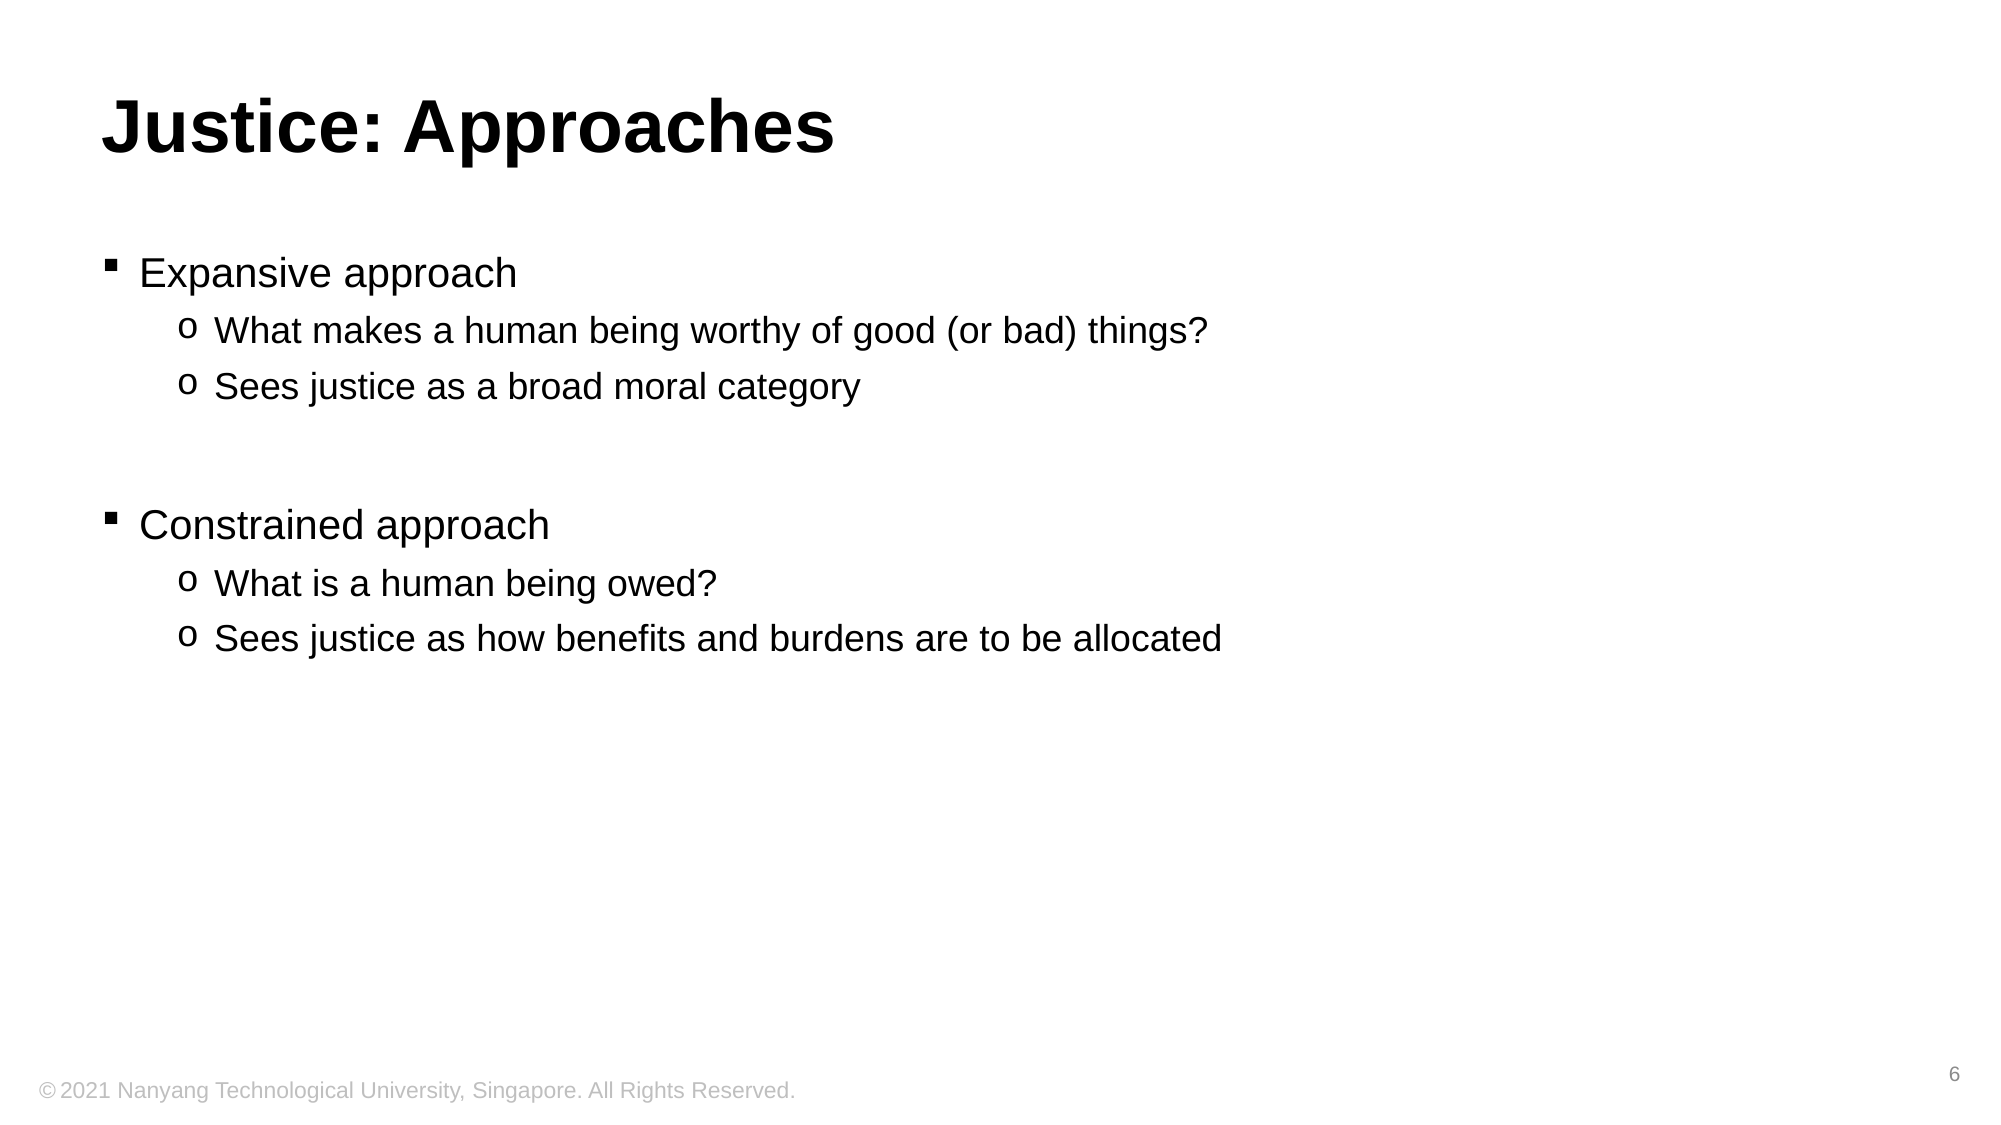

# Justice: Approaches
Expansive approach
What makes a human being worthy of good (or bad) things?
Sees justice as a broad moral category

Constrained approach
What is a human being owed?
Sees justice as how benefits and burdens are to be allocated
6